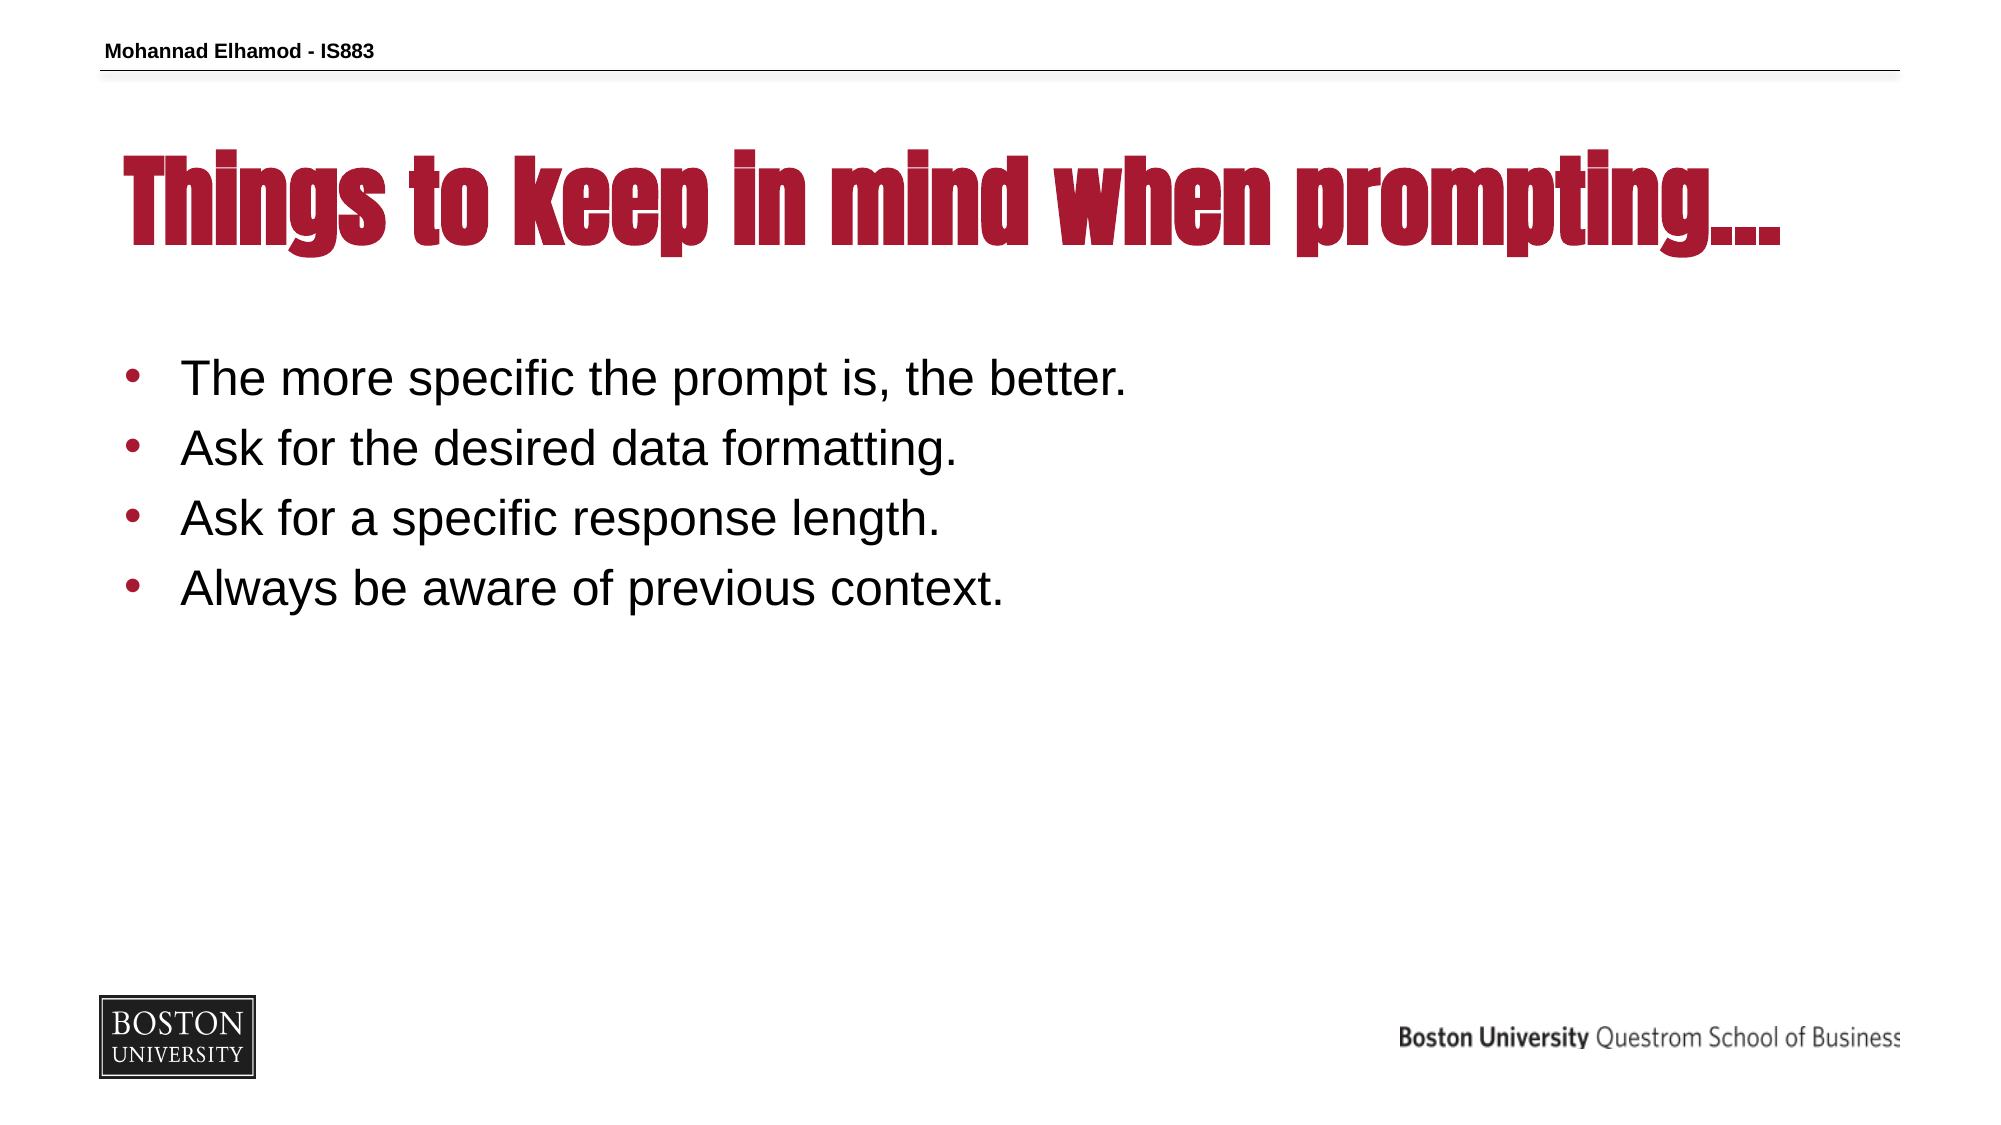

Mohannad Elhamod - IS883
# Things to keep in mind when prompting…
The more specific the prompt is, the better.
Ask for the desired data formatting.
Ask for a specific response length.
Always be aware of previous context.